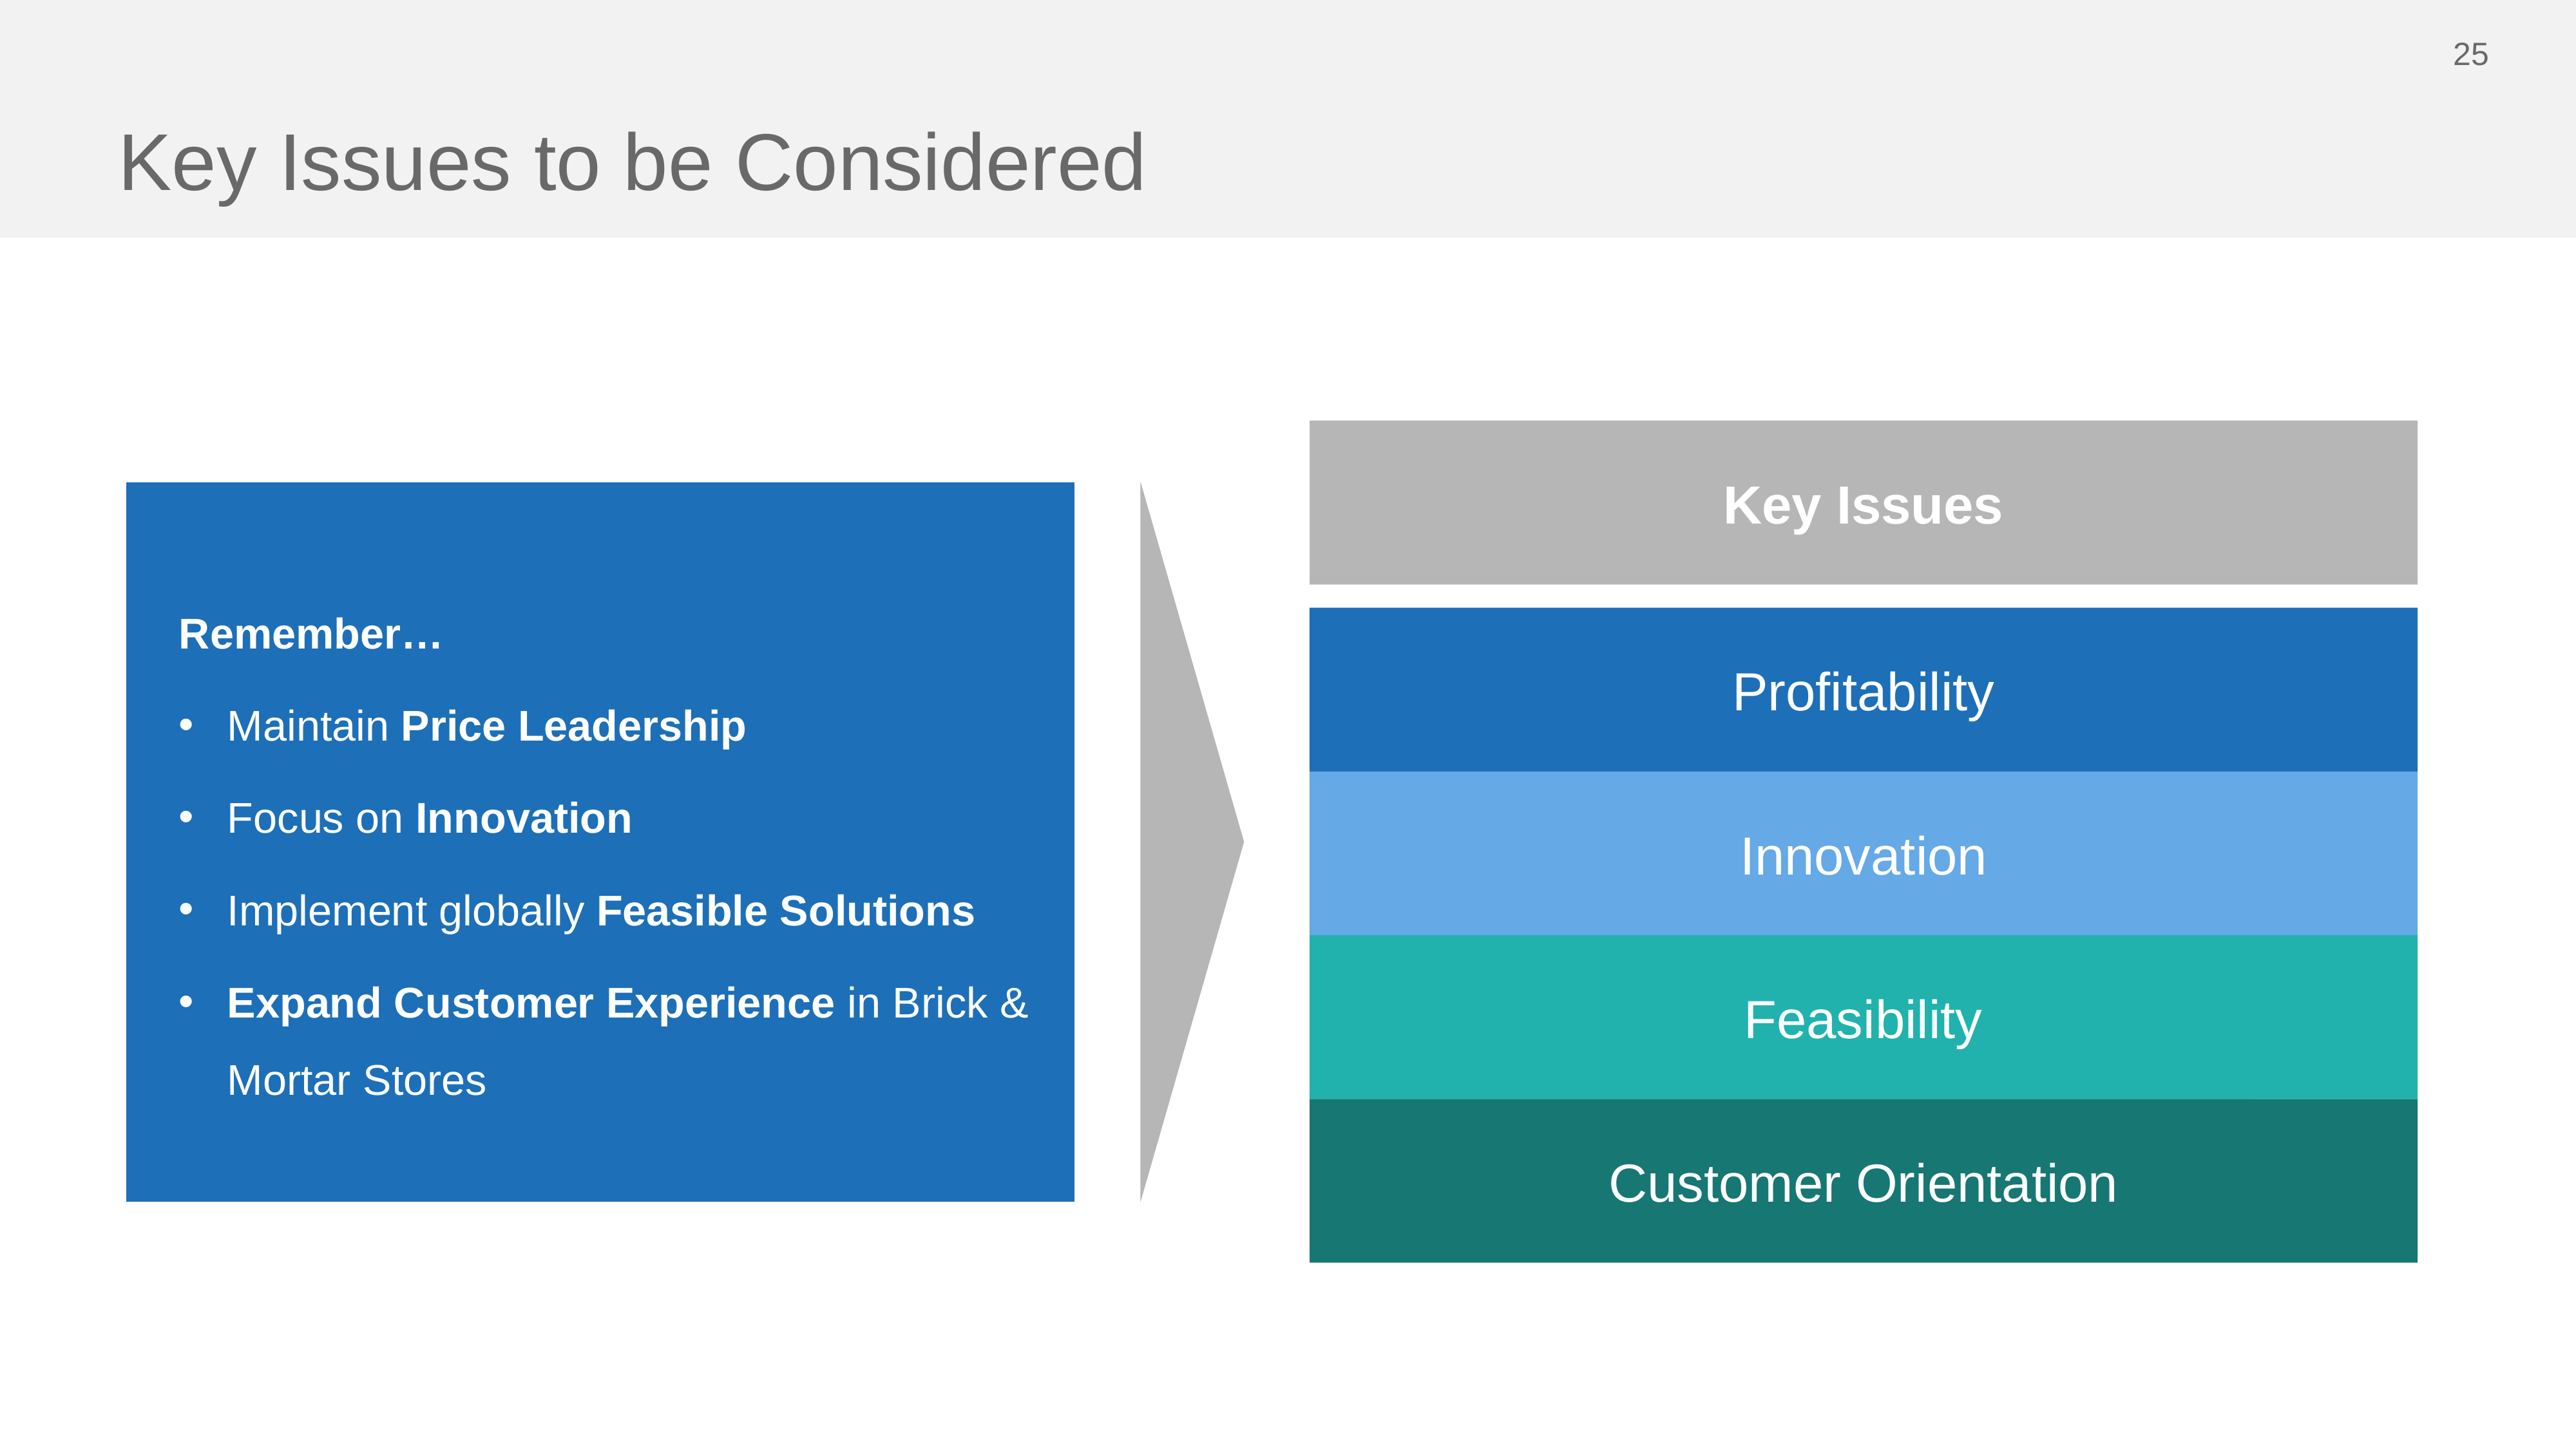

# Key Issues to be Considered
Key Issues
Profitability
Profitability
Innovation
Innovation
Feasibility
Feasibility
Customer Orientation
Remember…
Maintain Price Leadership
Focus on Innovation
Implement globally Feasible Solutions
Expand Customer Experience in Brick & Mortar Stores